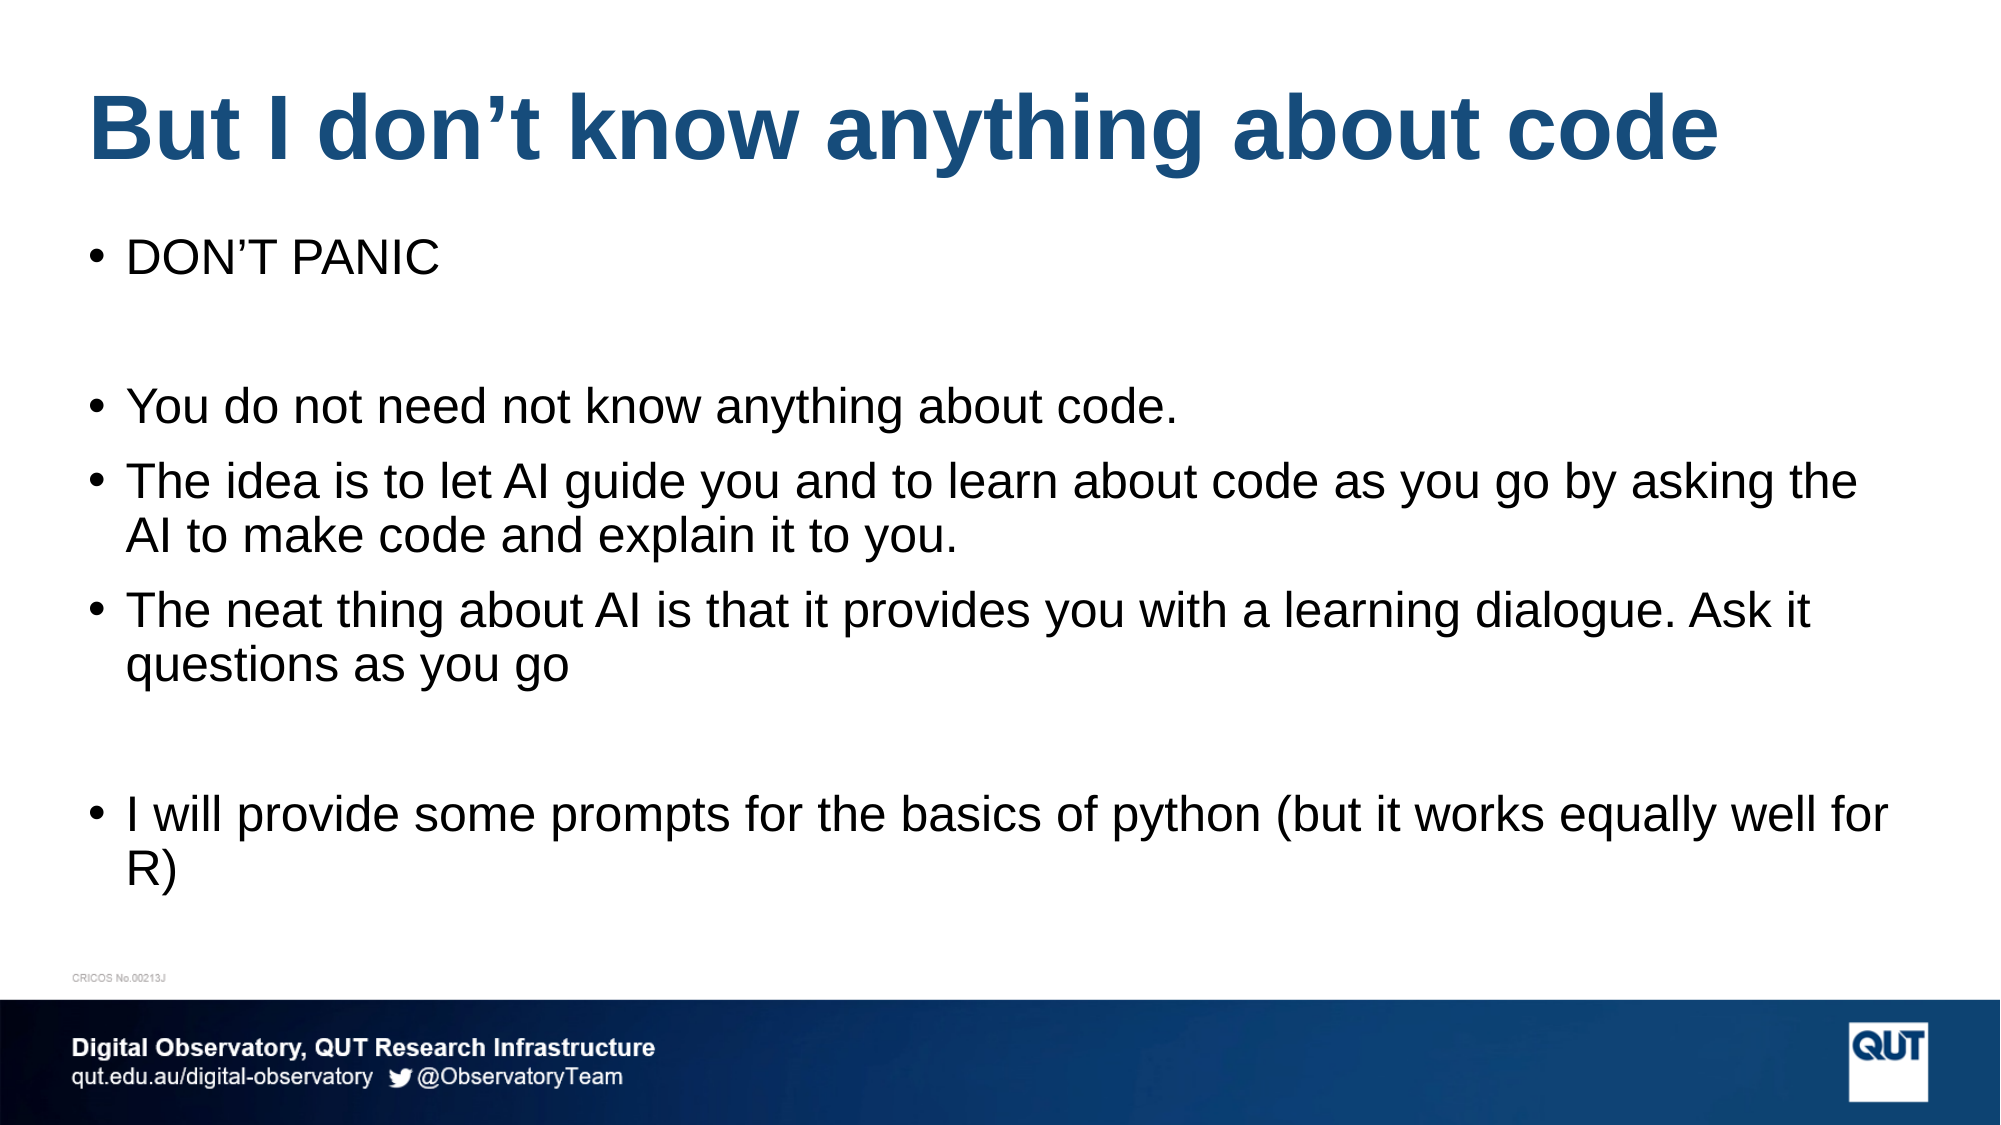

# But I don’t know anything about code
DON’T PANIC

You do not need not know anything about code.
The idea is to let AI guide you and to learn about code as you go by asking the AI to make code and explain it to you.
The neat thing about AI is that it provides you with a learning dialogue. Ask it questions as you go

I will provide some prompts for the basics of python (but it works equally well for R)